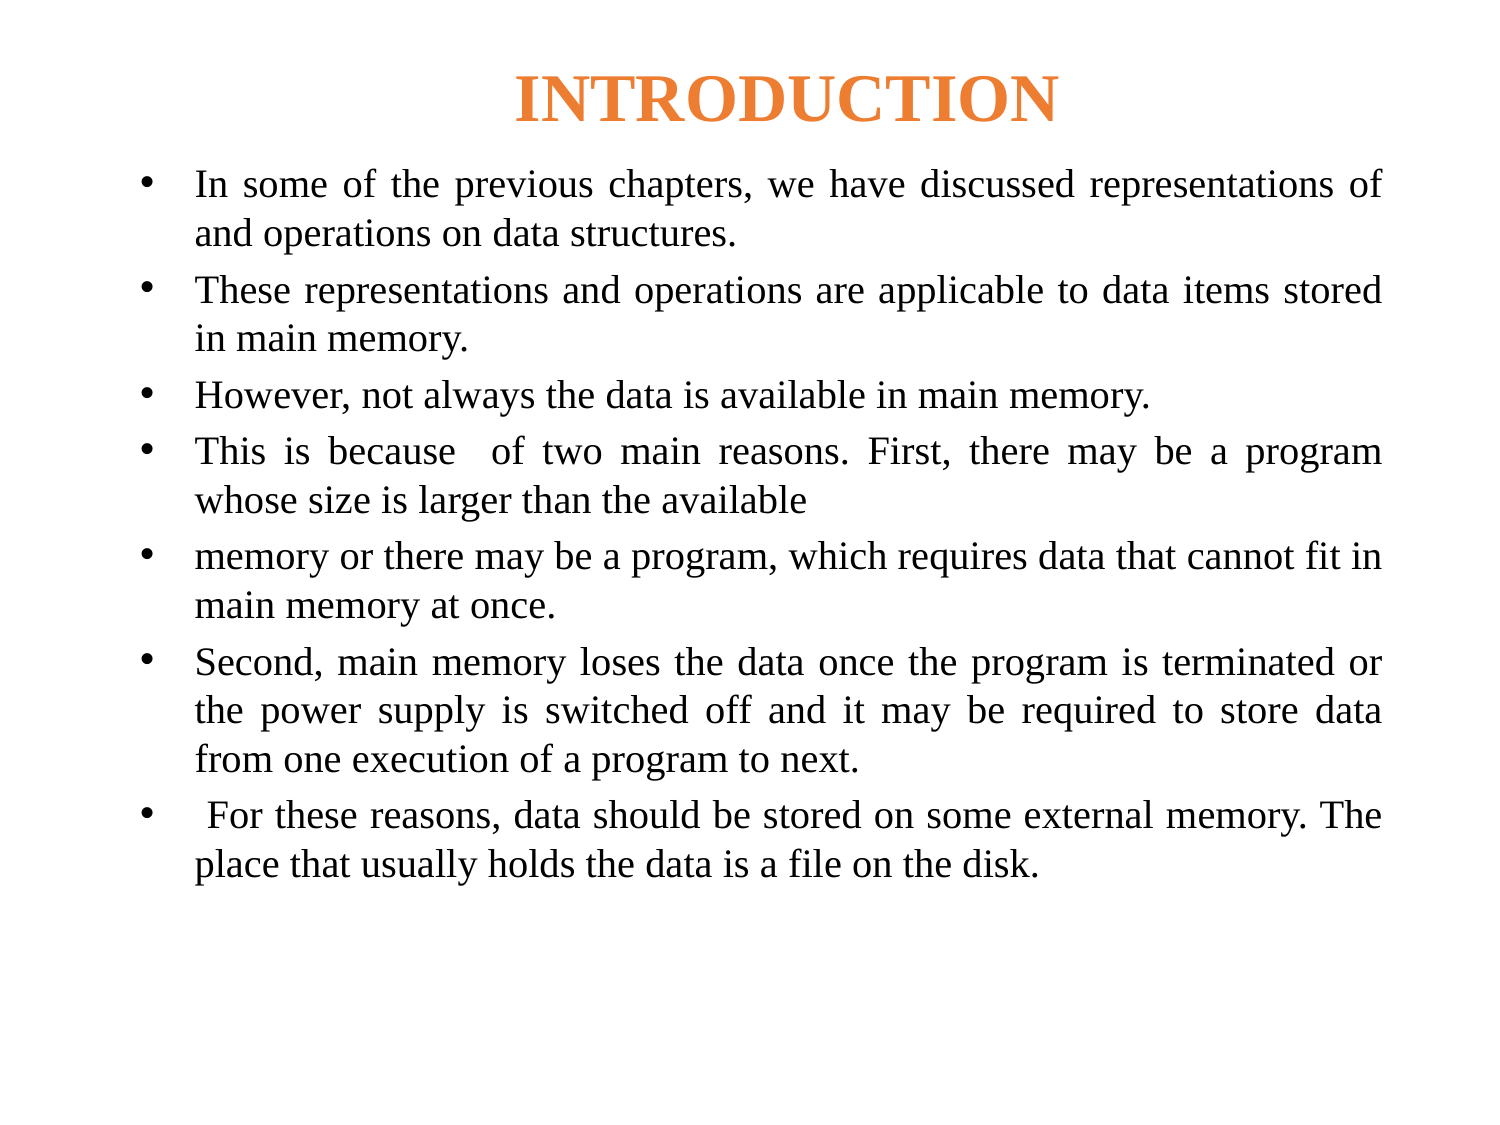

# INTRODUCTION
In some of the previous chapters, we have discussed representations of and operations on data structures.
These representations and operations are applicable to data items stored in main memory.
However, not always the data is available in main memory.
This is because  of two main reasons. First, there may be a program whose size is larger than the available
memory or there may be a program, which requires data that cannot fit in main memory at once.
Second, main memory loses the data once the program is terminated or the power supply is switched off and it may be required to store data from one execution of a program to next.
 For these reasons, data should be stored on some external memory. The place that usually holds the data is a file on the disk.